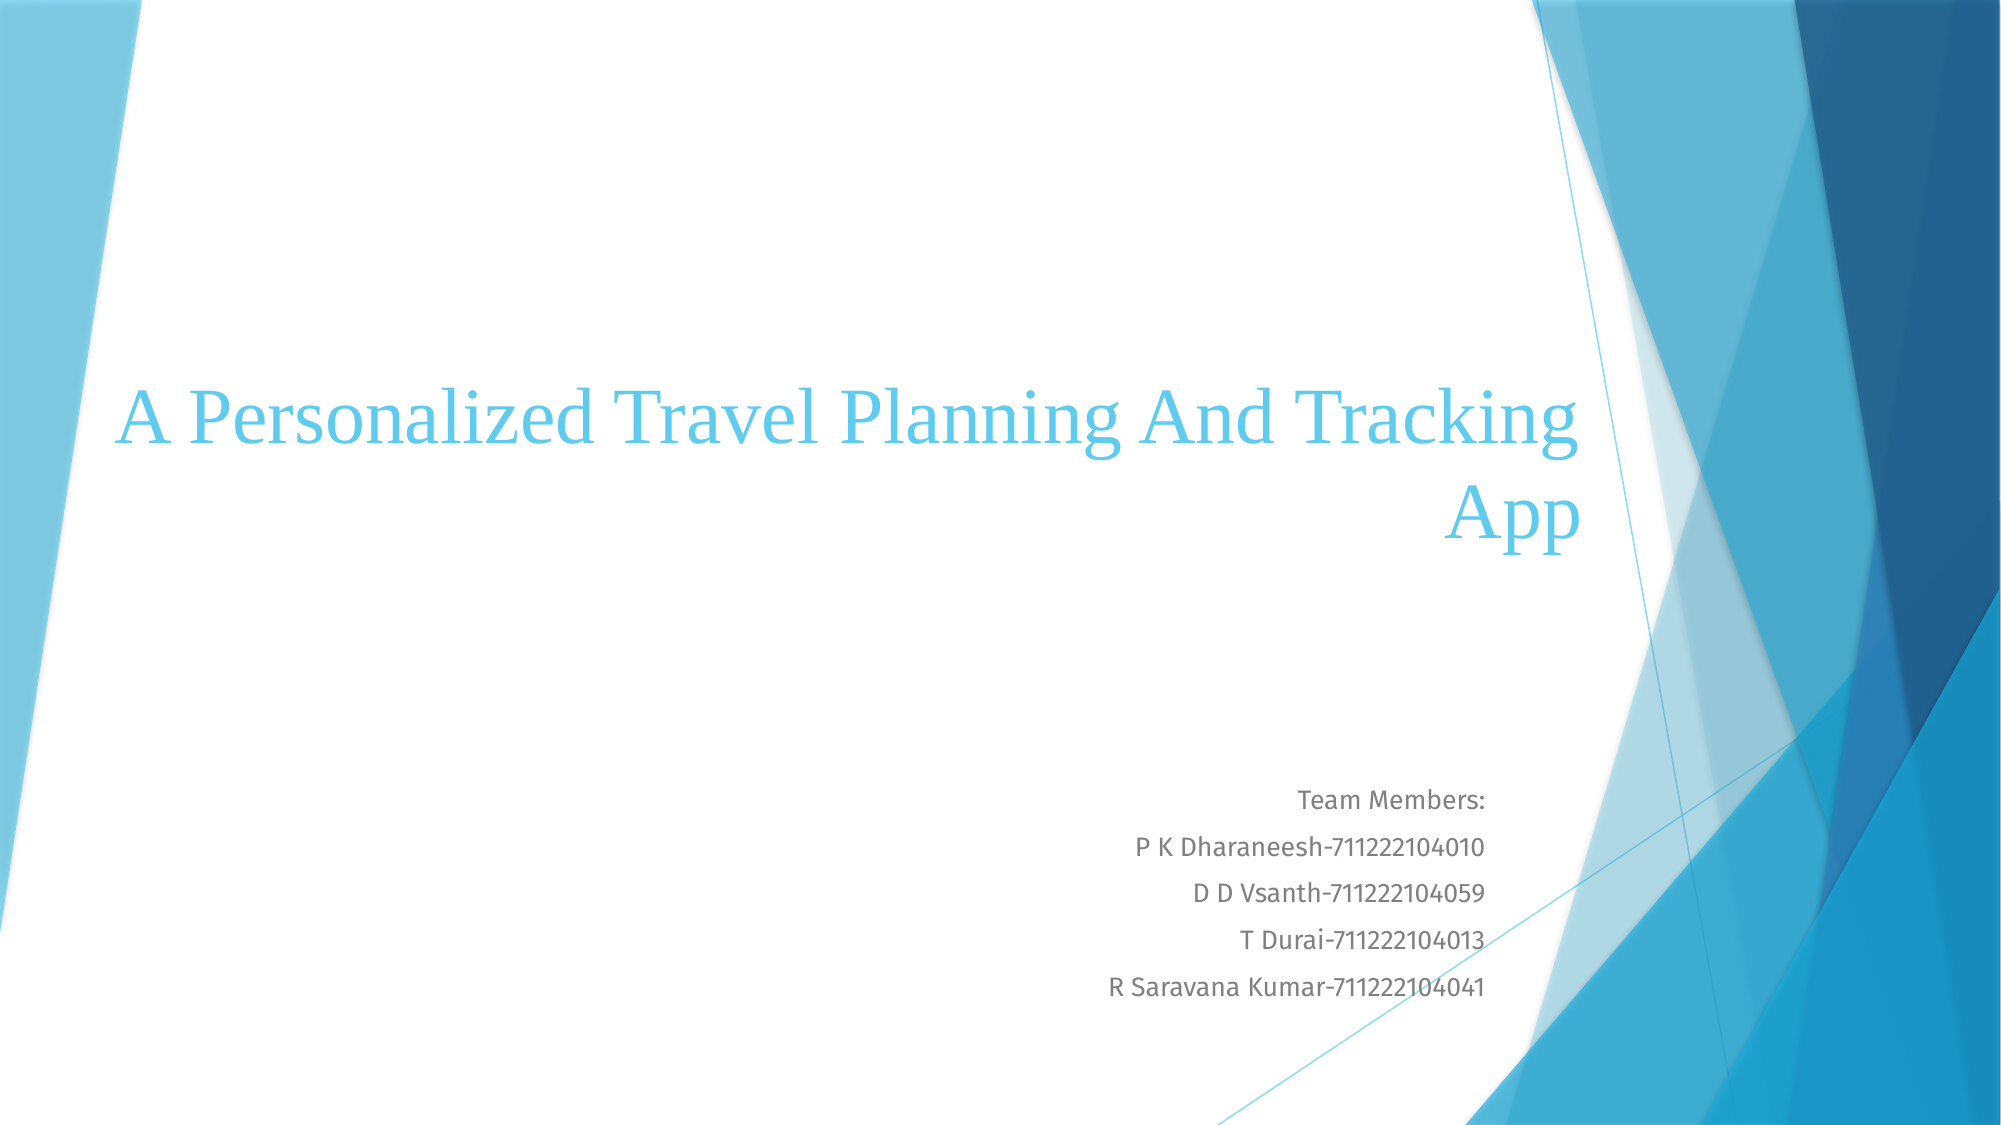

# A Personalized Travel Planning And Tracking App

Team Members:
P K Dharaneesh-711222104010
D D Vsanth-711222104059
T Durai-711222104013
R Saravana Kumar-711222104041